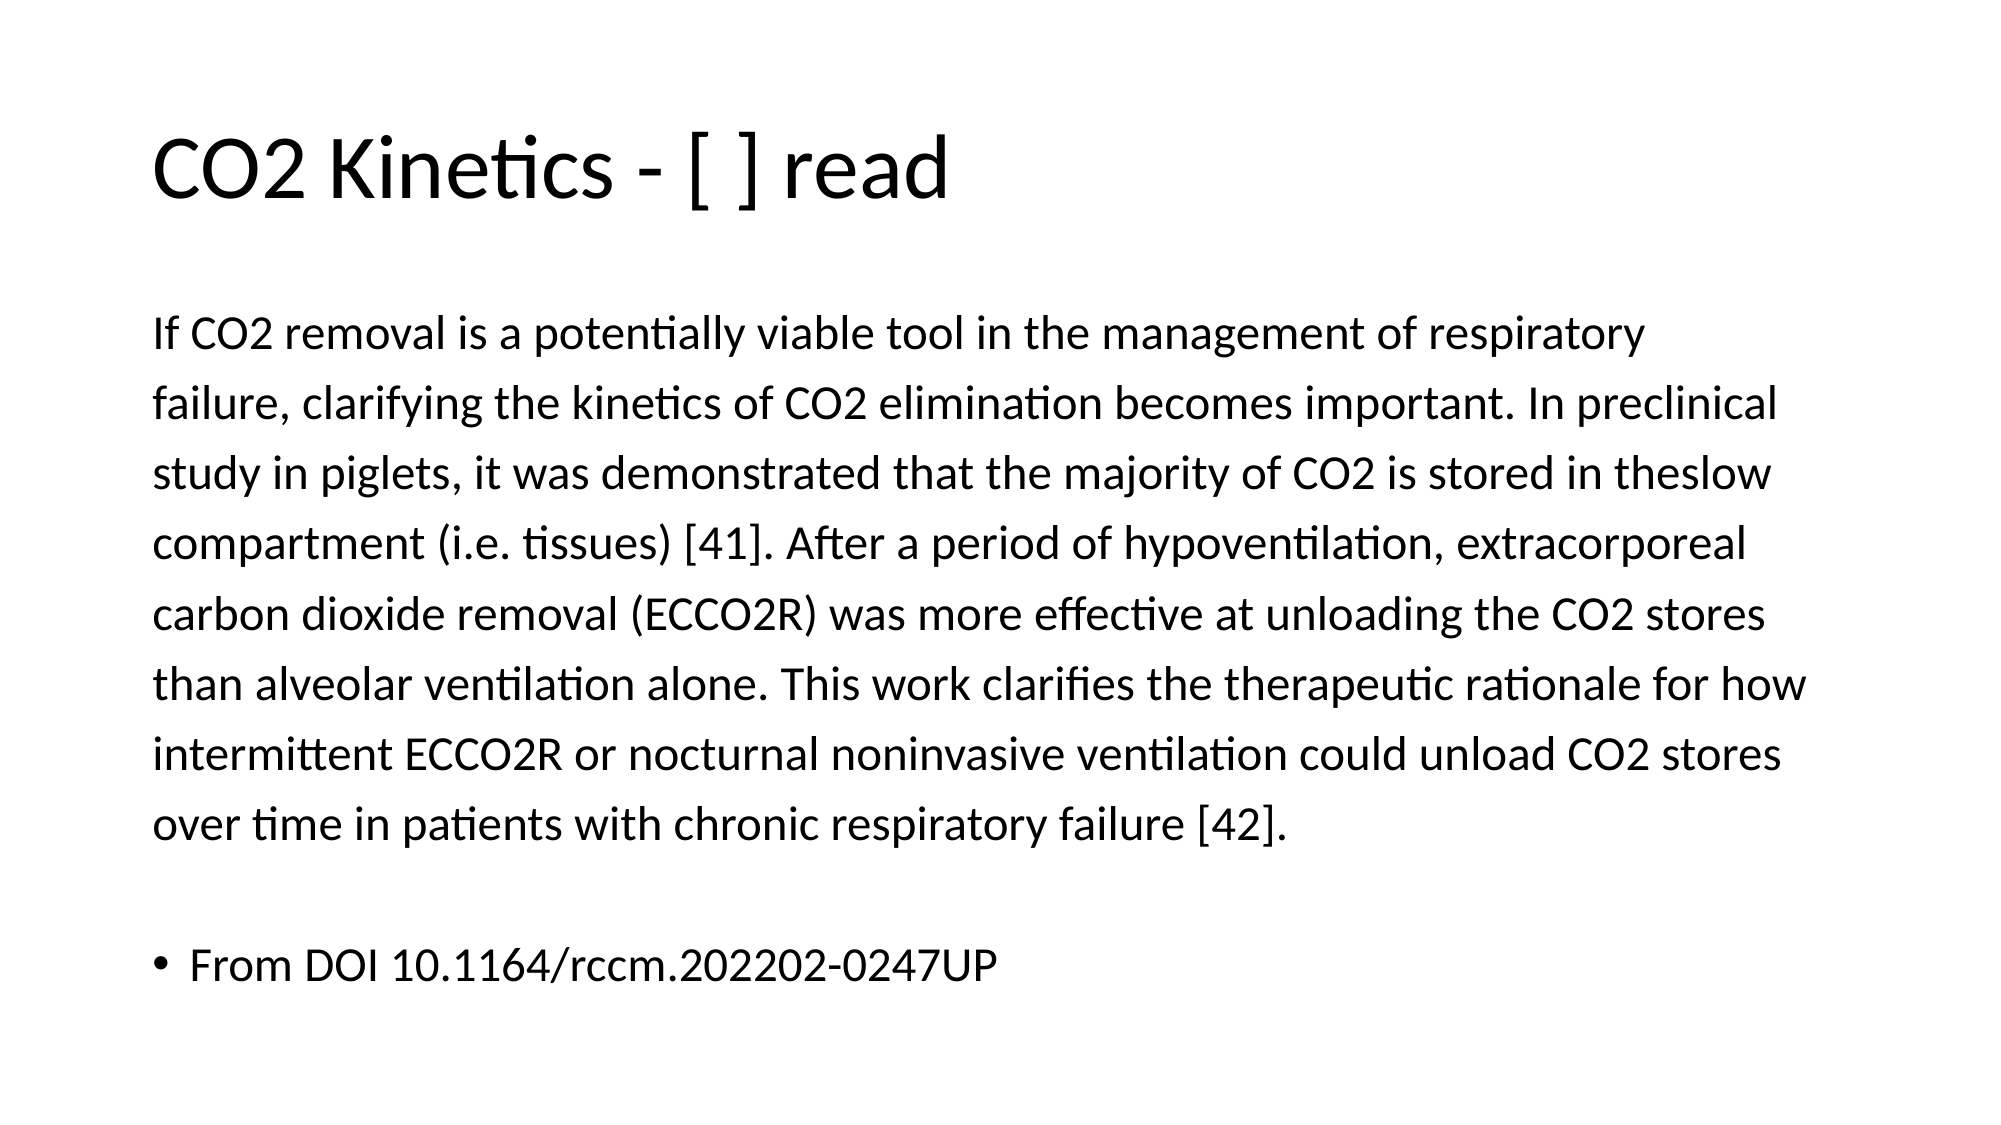

# CO2 Kinetics - [ ] read
If CO2 removal is a potentially viable tool in the management of respiratory
failure, clarifying the kinetics of CO2 elimination becomes important. In preclinical
study in piglets, it was demonstrated that the majority of CO2 is stored in theslow
compartment (i.e. tissues) [41]. After a period of hypoventilation, extracorporeal
carbon dioxide removal (ECCO2R) was more effective at unloading the CO2 stores
than alveolar ventilation alone. This work clarifies the therapeutic rationale for how
intermittent ECCO2R or nocturnal noninvasive ventilation could unload CO2 stores
over time in patients with chronic respiratory failure [42].

From DOI 10.1164/rccm.202202-0247UP